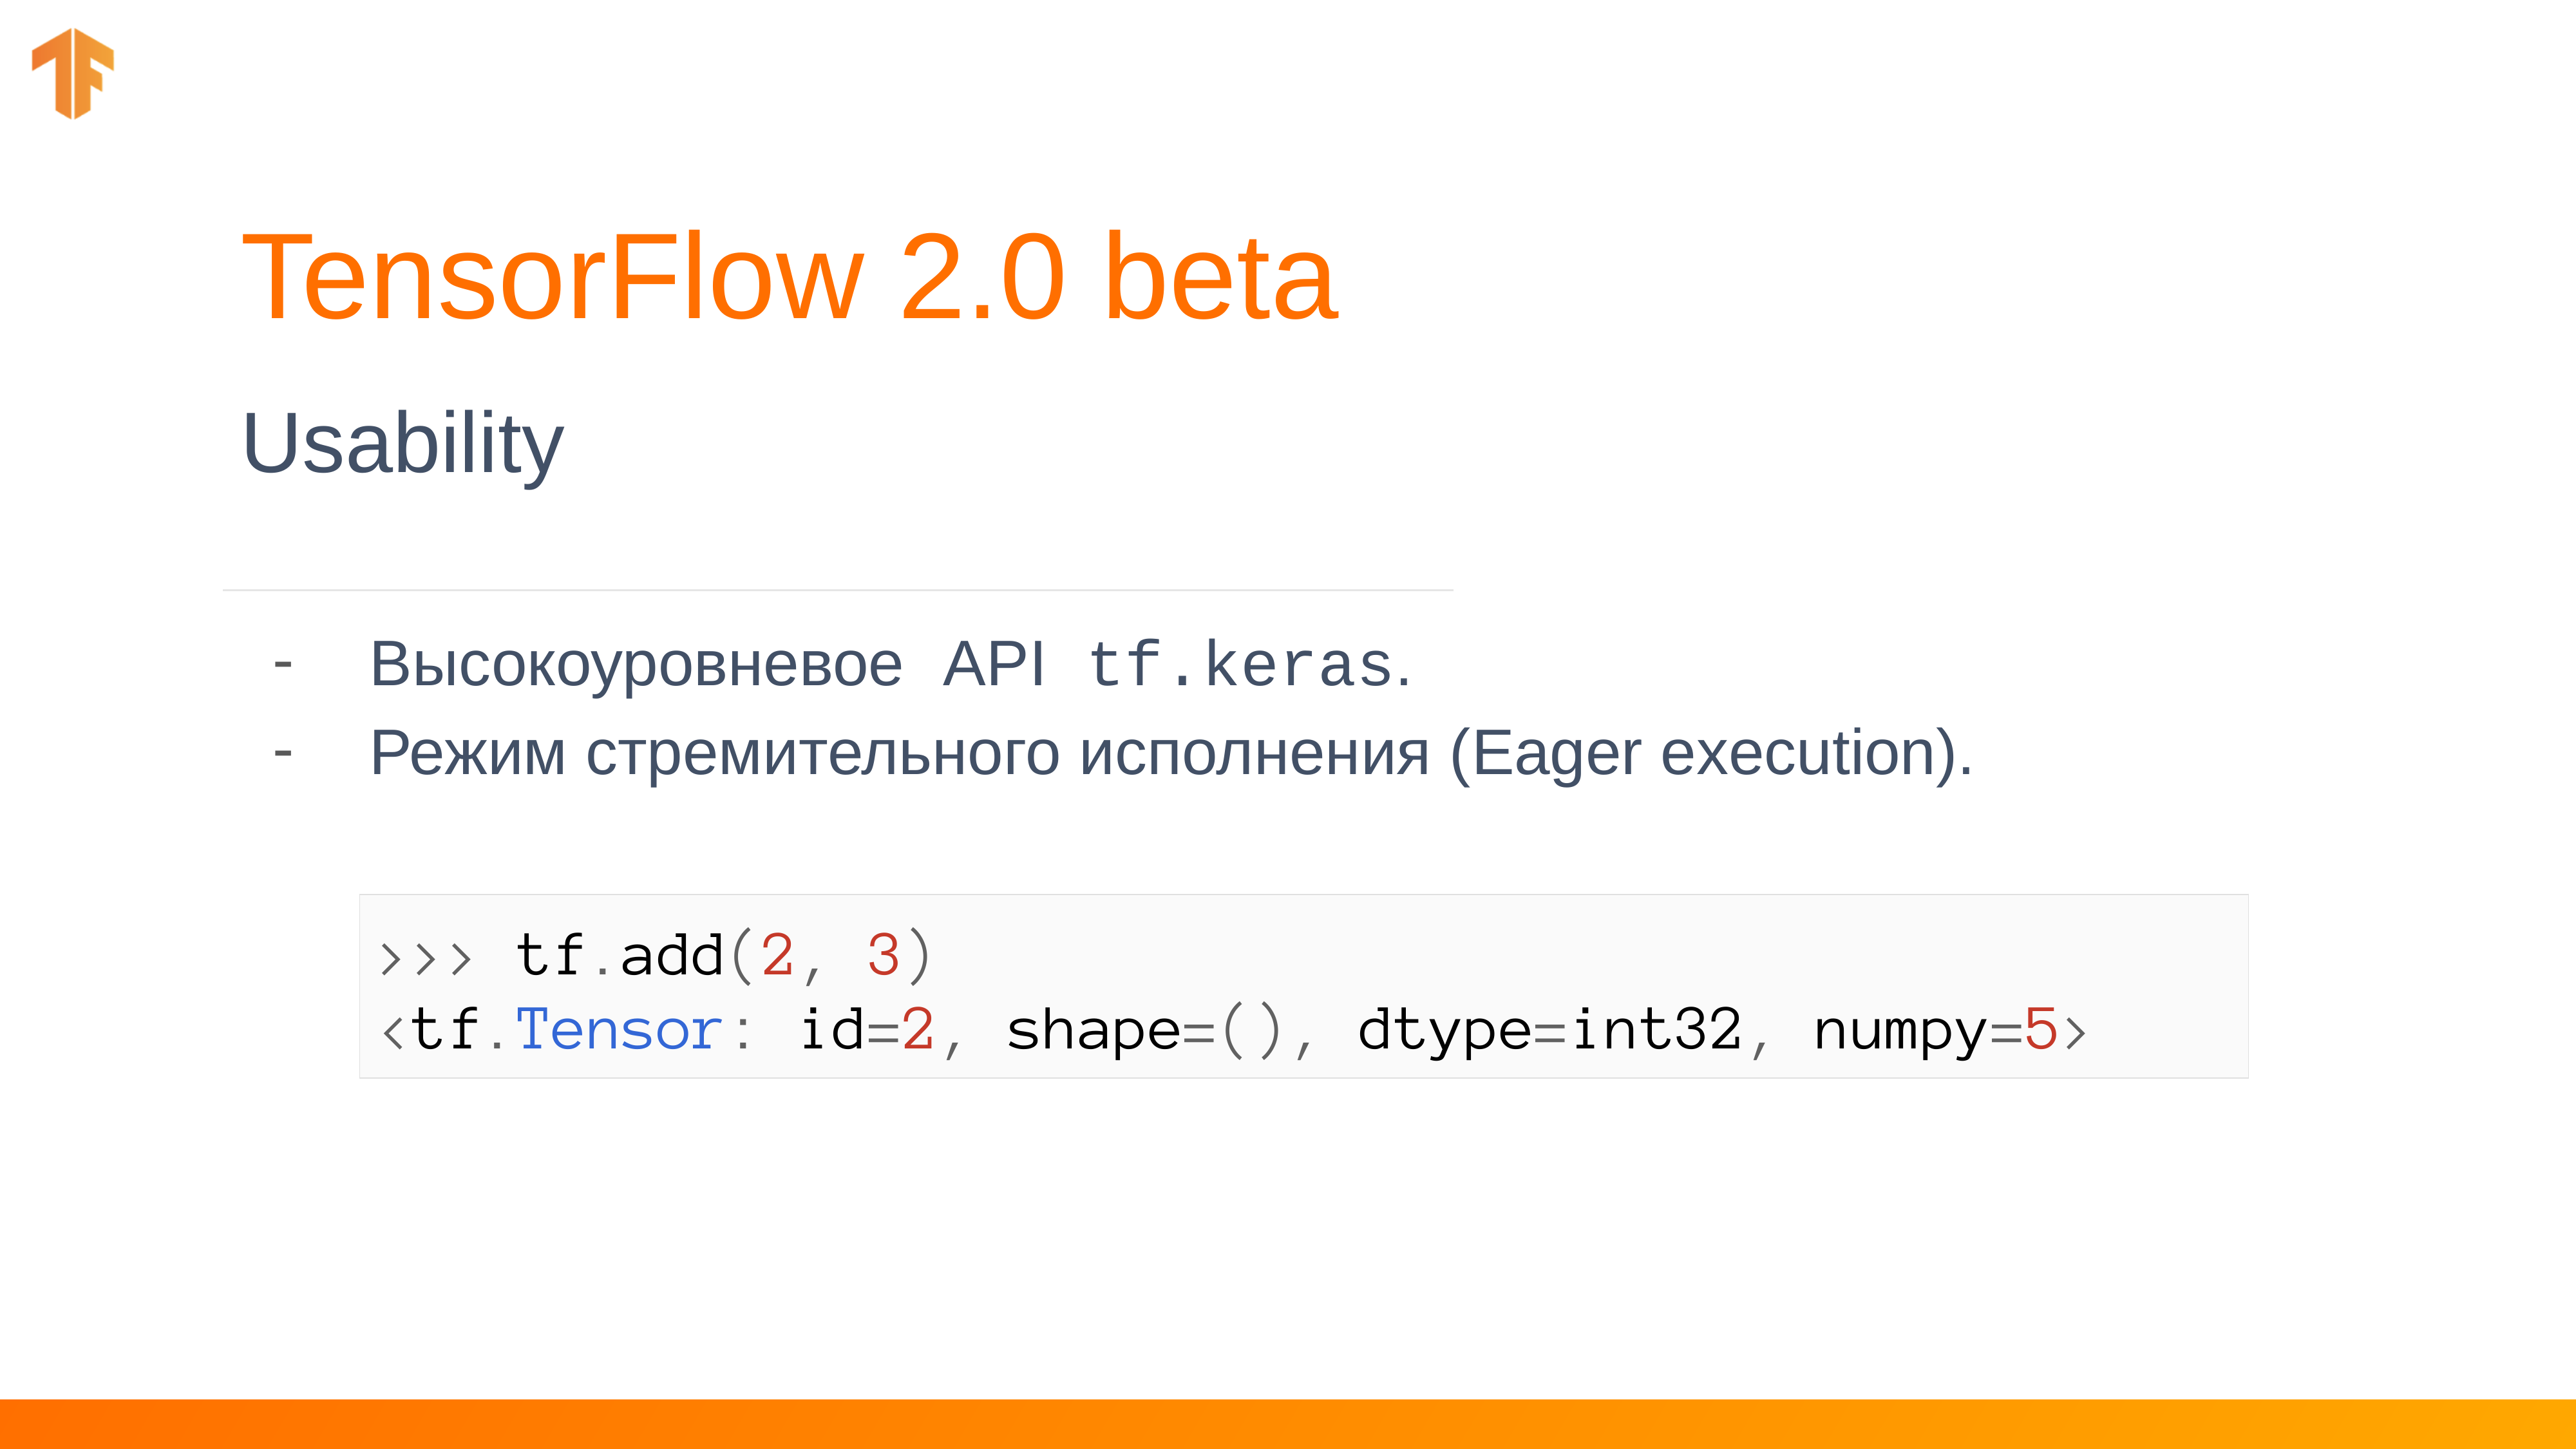

# TensorFlow 2.0 beta
Usability
Высокоуровневое API tf.keras.
Режим стремительного исполнения (Eager execution).
| >>> tf.add(2, 3) <tf.Tensor: id=2, shape=(), dtype=int32, numpy=5> |
| --- |